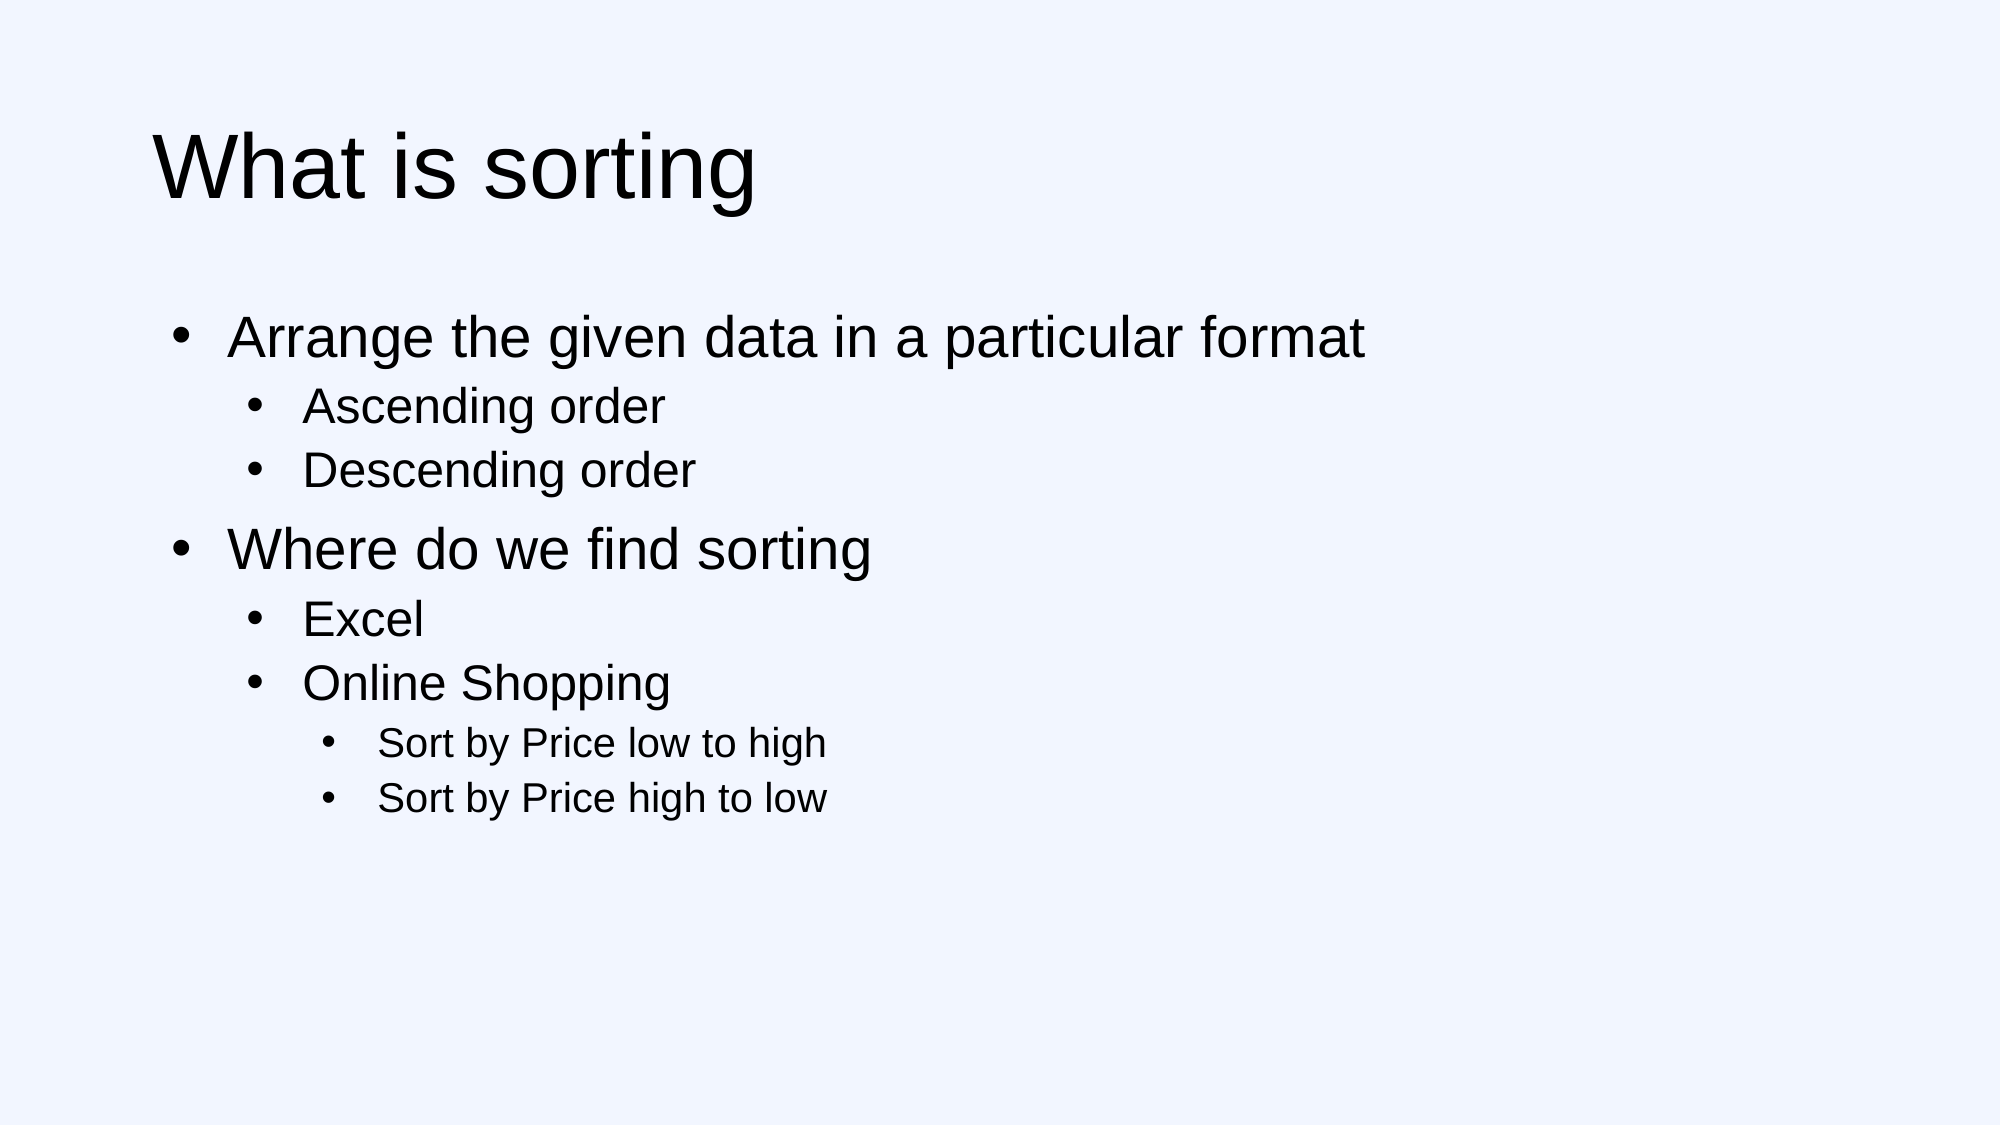

# What is sorting
Arrange the given data in a particular format
Ascending order
Descending order
Where do we find sorting
Excel
Online Shopping
Sort by Price low to high
Sort by Price high to low